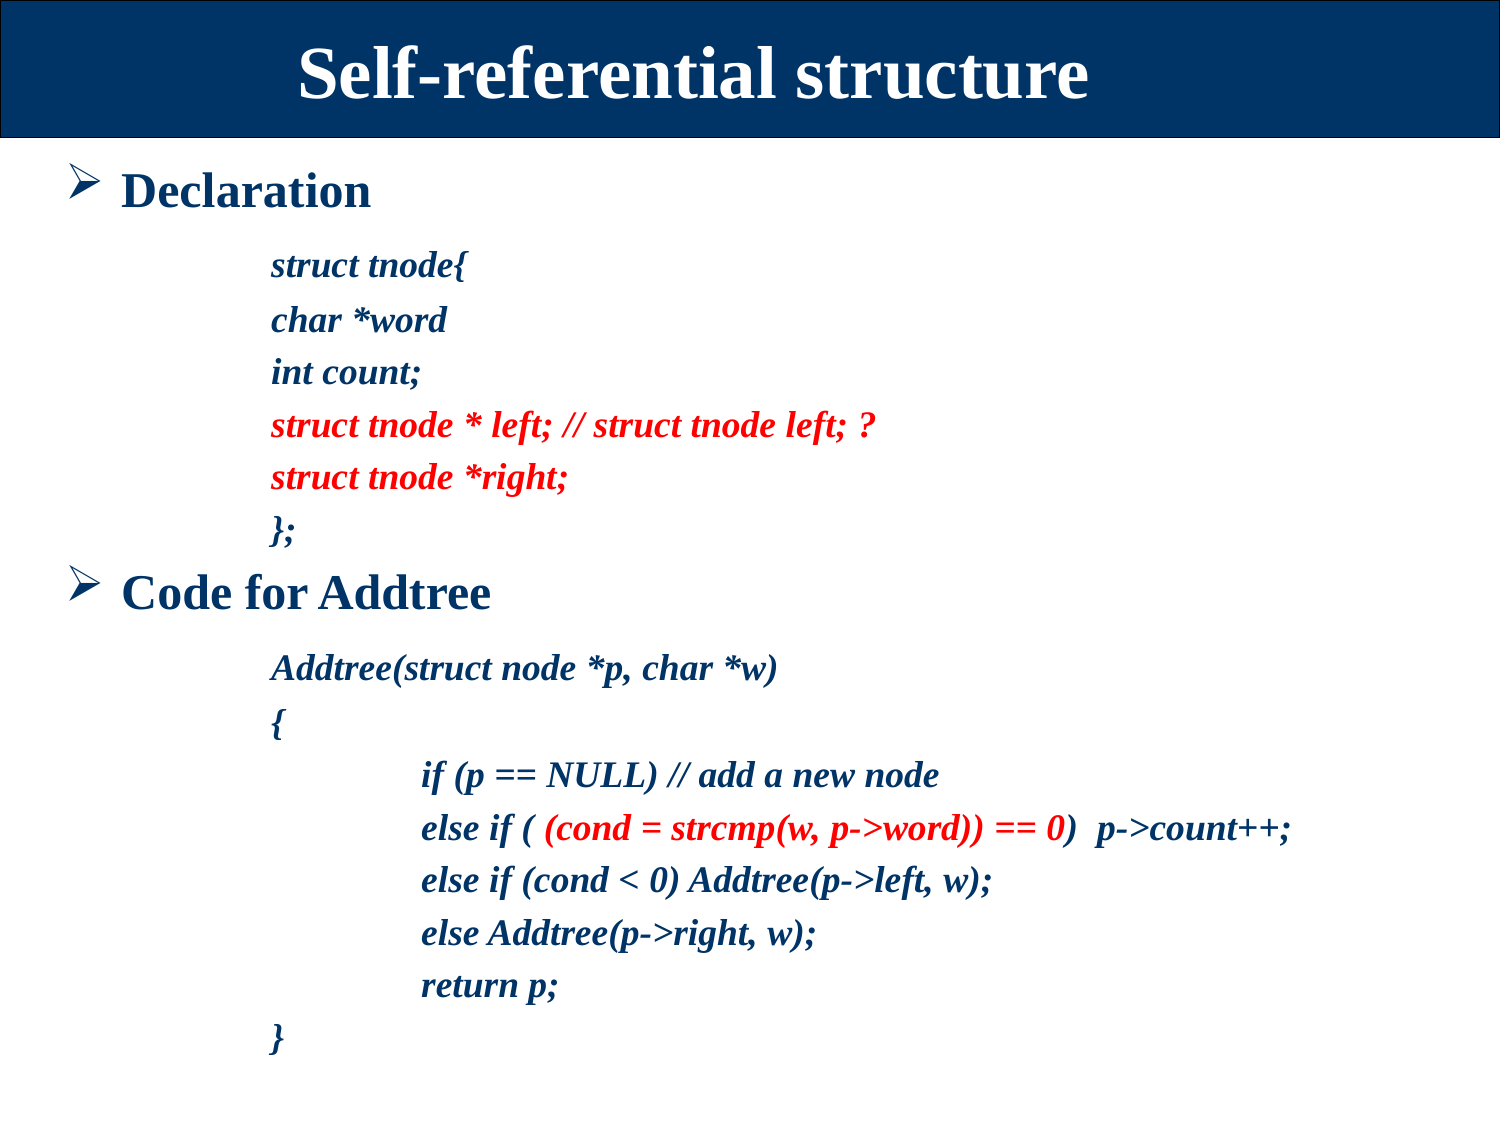

# Self-referential structure
Declaration
		struct tnode{
		char *word
		int count;
		struct tnode * left; // struct tnode left; ?
		struct tnode *right;
		};
Code for Addtree
		Addtree(struct node *p, char *w)
		{
			if (p == NULL) // add a new node
			else if ( (cond = strcmp(w, p->word)) == 0)  p->count++;
			else if (cond < 0) Addtree(p->left, w);
			else Addtree(p->right, w);
			return p;
		}